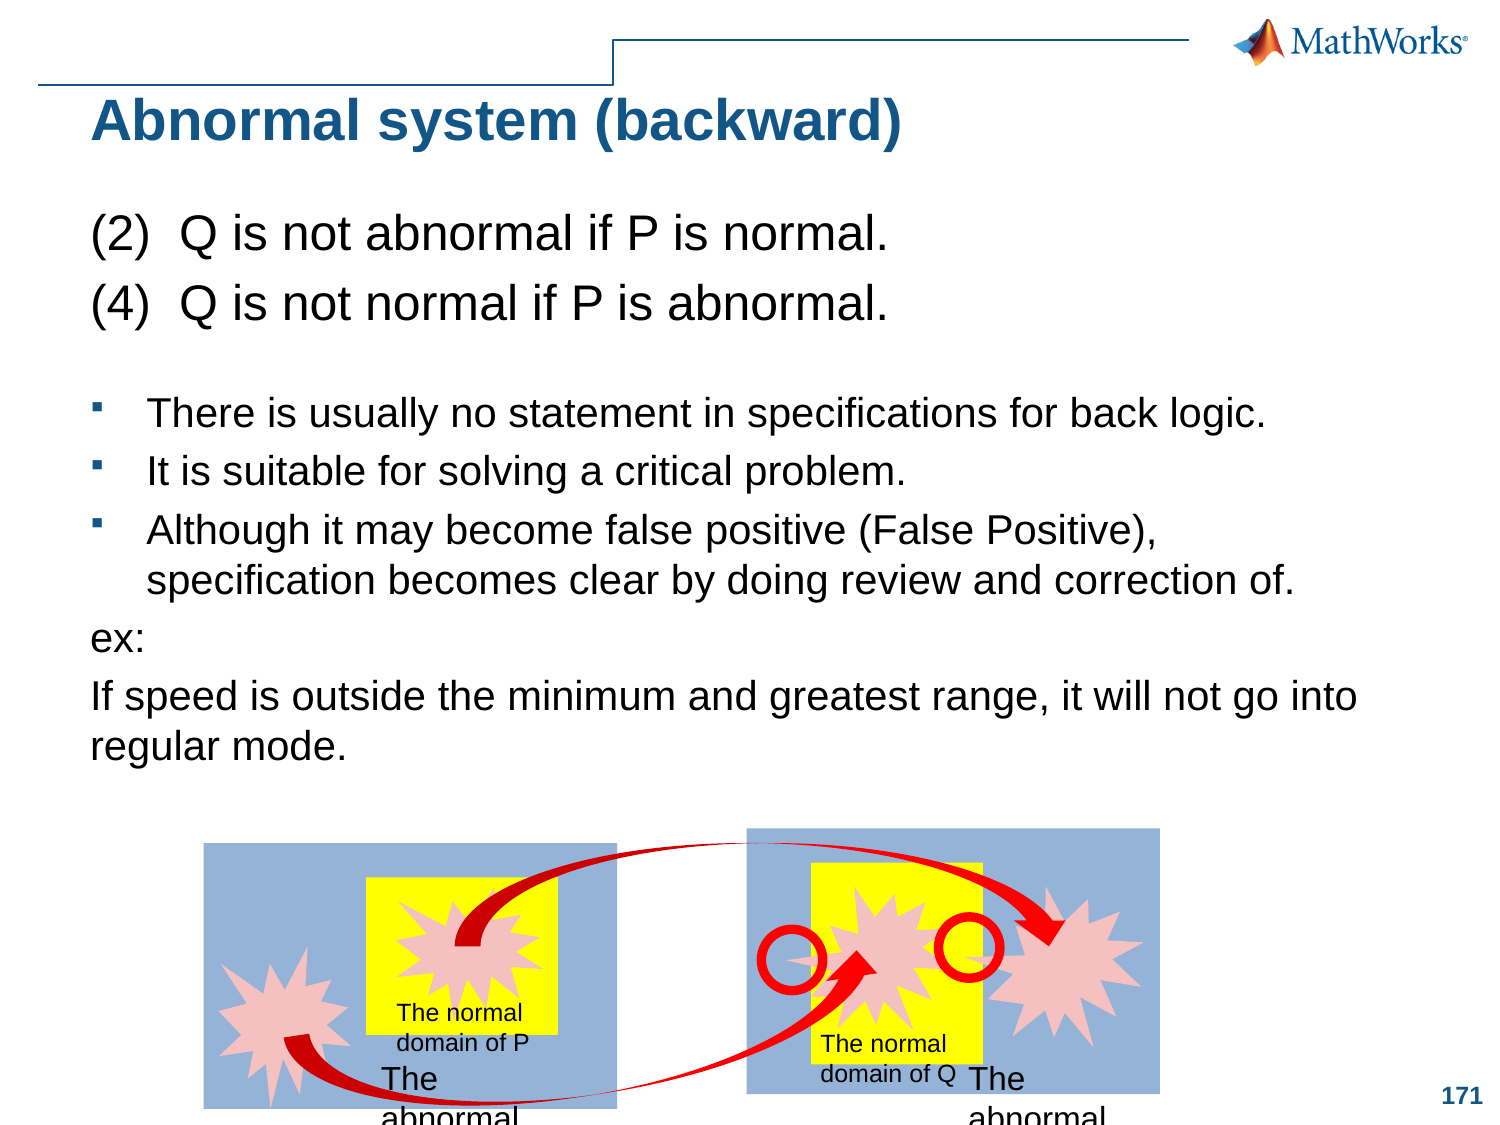

# Abnormal system (backward)
(2)  Q is not abnormal if P is normal.
(4)  Q is not normal if P is abnormal.

There is usually no statement in specifications for back logic.
It is suitable for solving a critical problem.
Although it may become false positive (False Positive), specification becomes clear by doing review and correction of.
ex:
If speed is outside the minimum and greatest range, it will not go into regular mode.

The normal domain of Q
The abnormal domain of Q

The normal domain of P

The abnormal domain of P